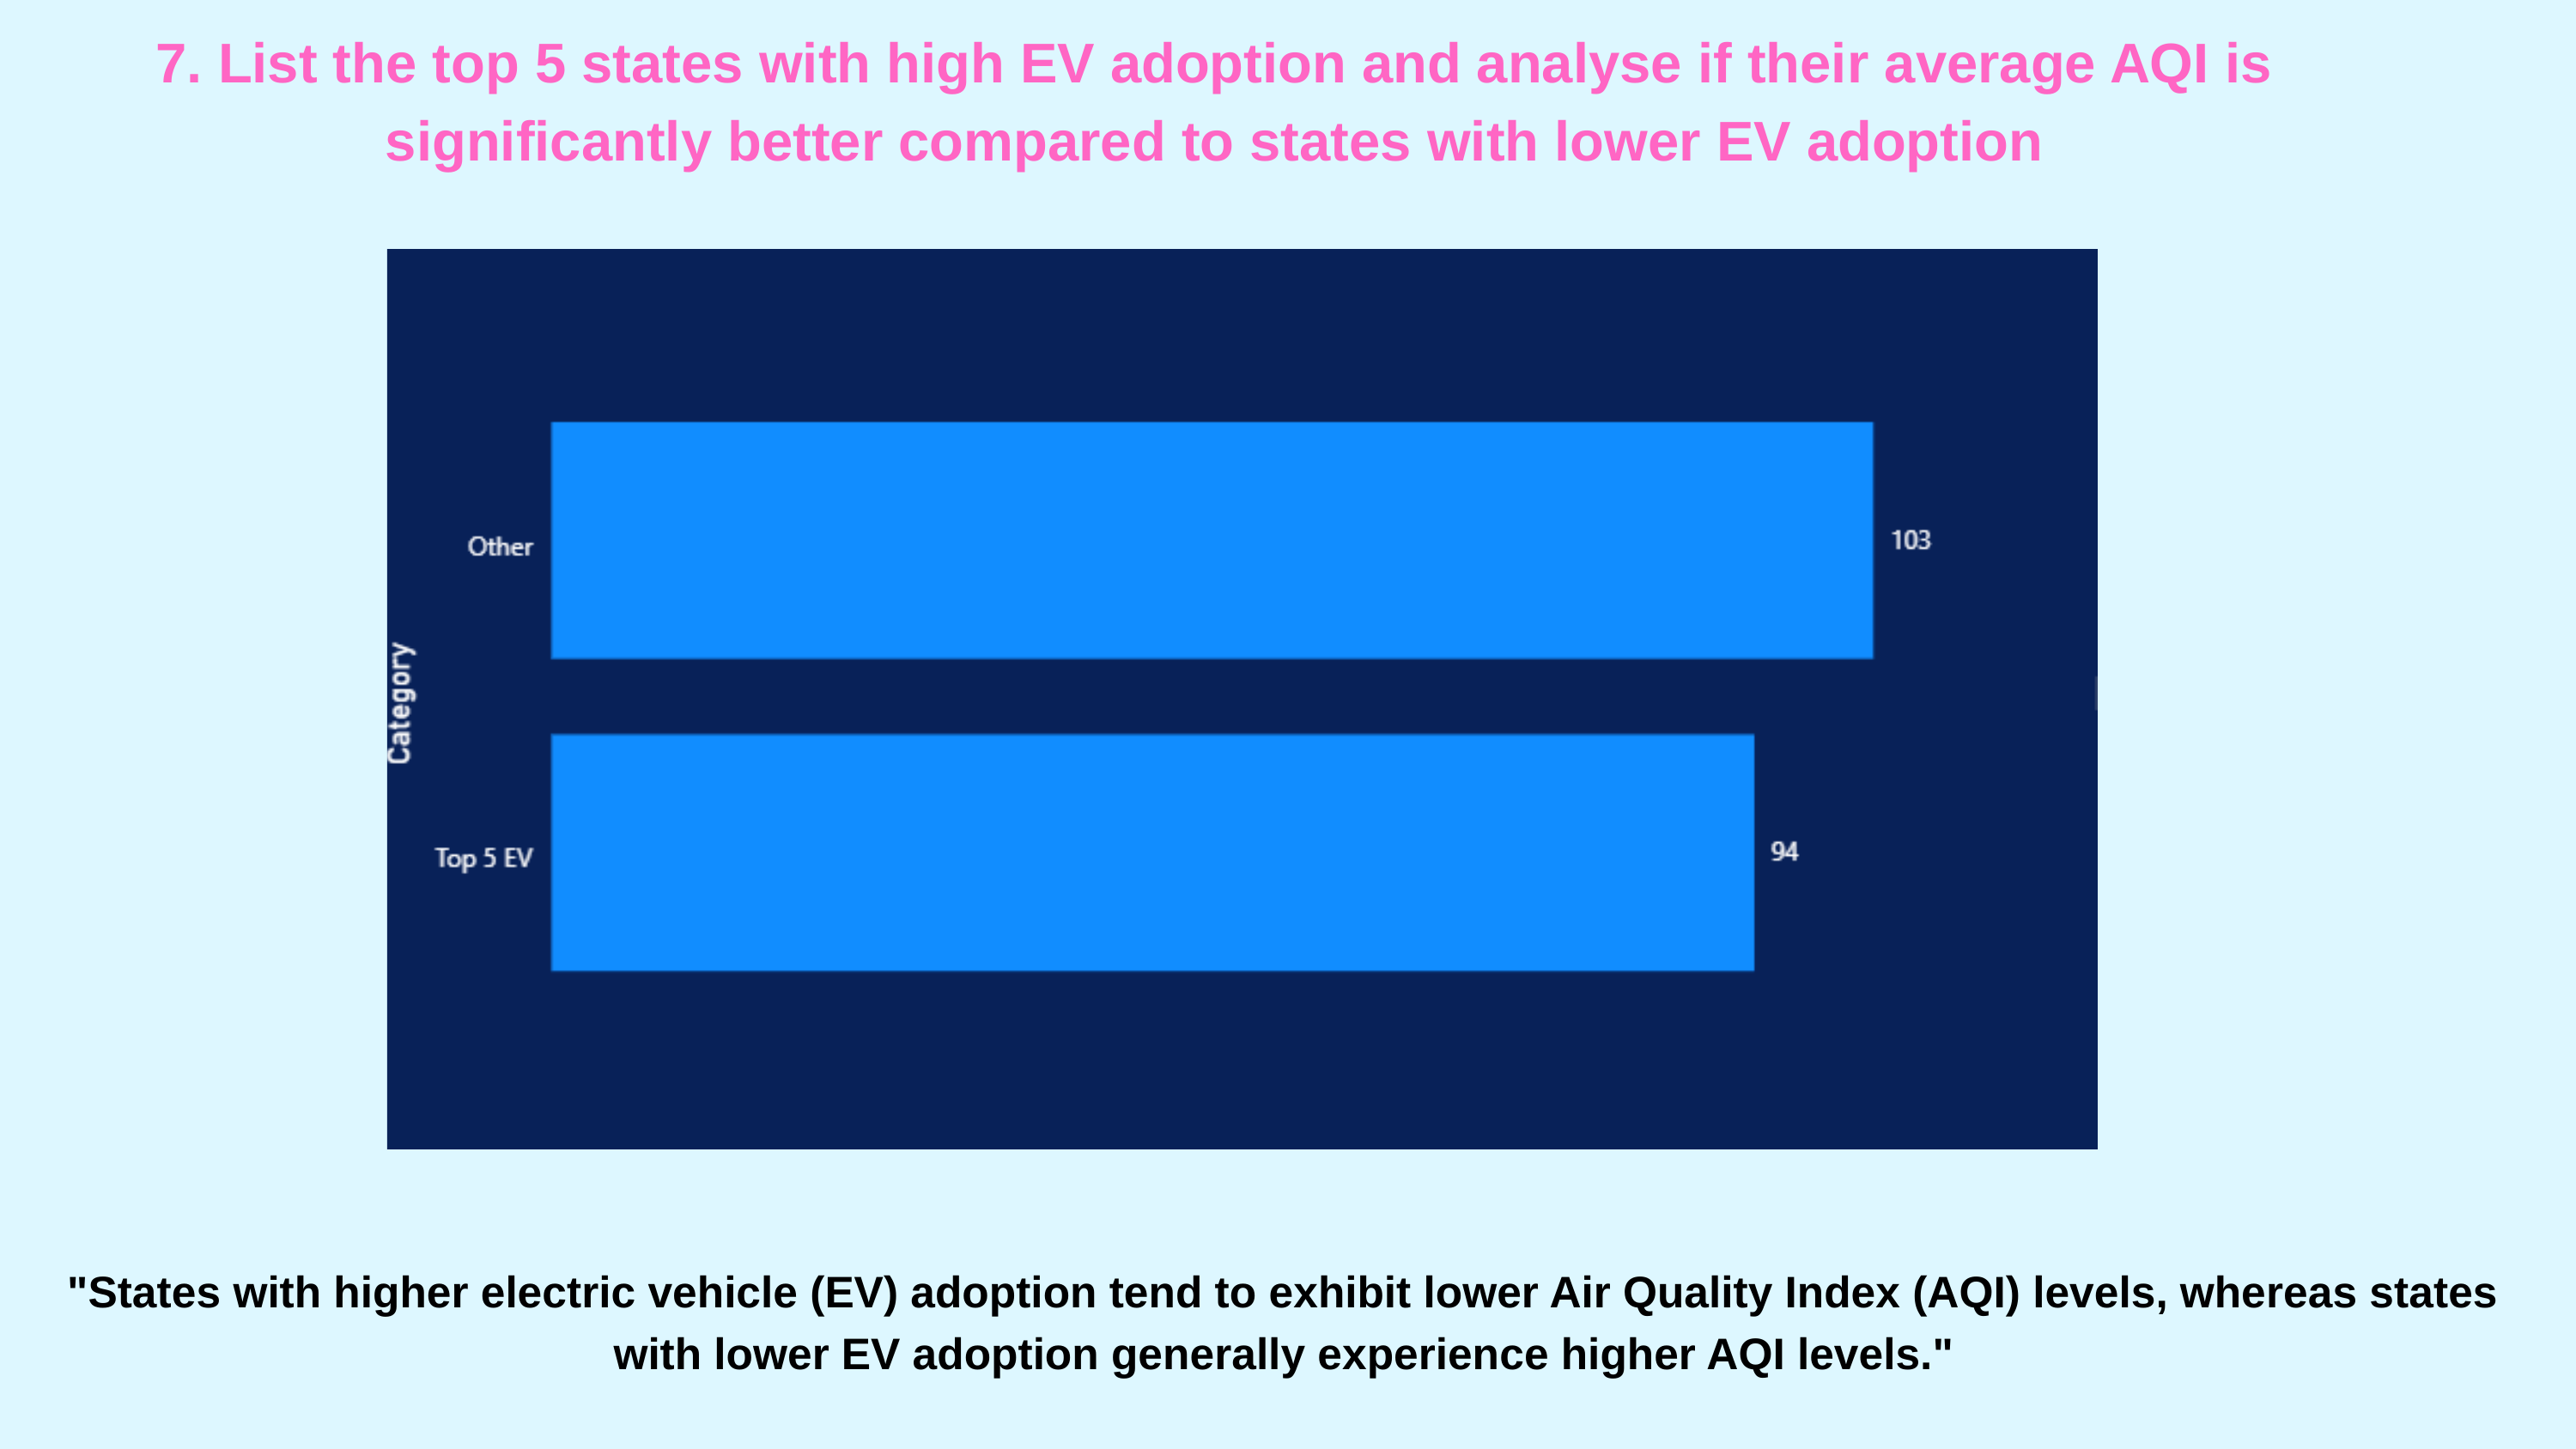

7. List the top 5 states with high EV adoption and analyse if their average AQI is
significantly better compared to states with lower EV adoption

"States with higher electric vehicle (EV) adoption tend to exhibit lower Air Quality Index (AQI) levels, whereas states with lower EV adoption generally experience higher AQI levels."